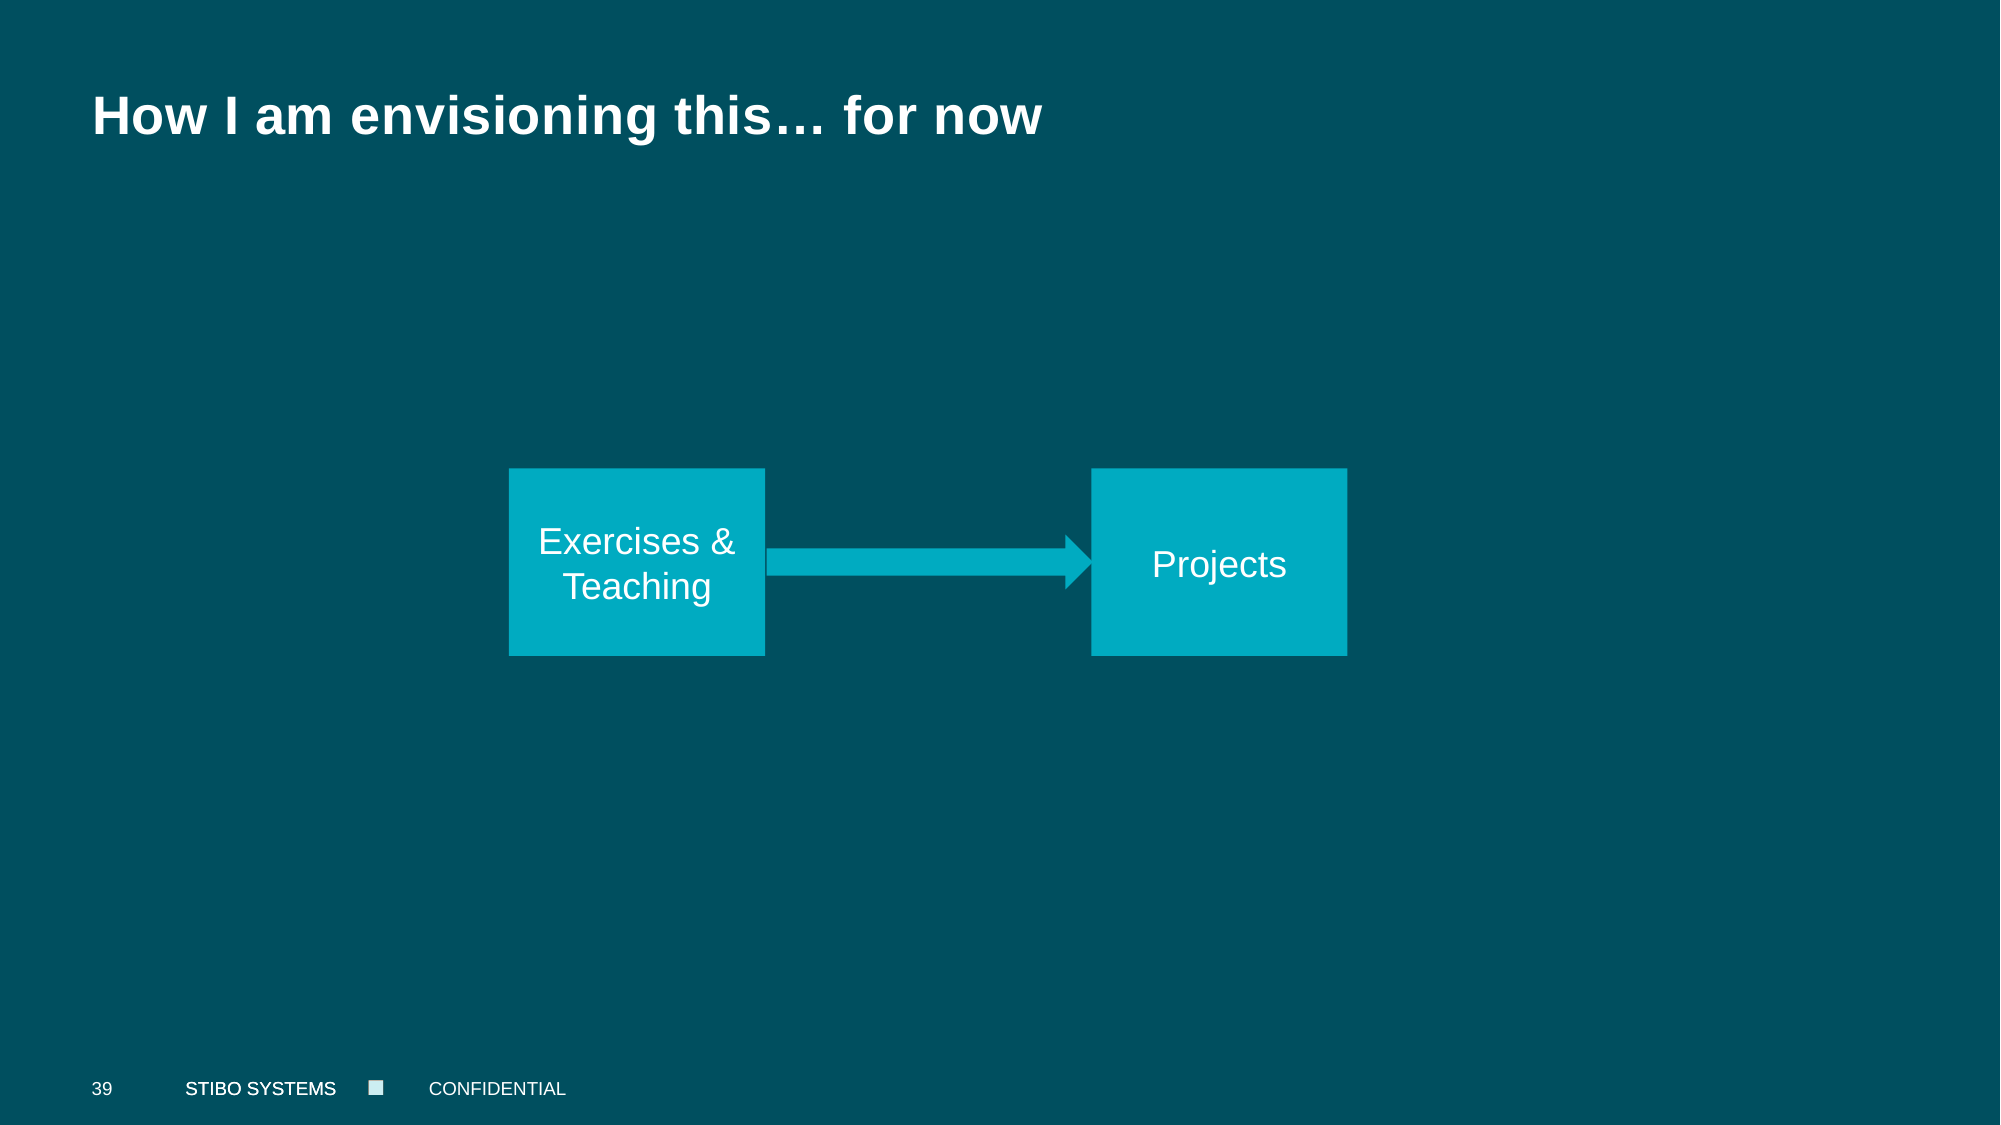

# How I am envisioning this… for now
Exercises & Teaching
Projects

39
CONFIDENTIAL